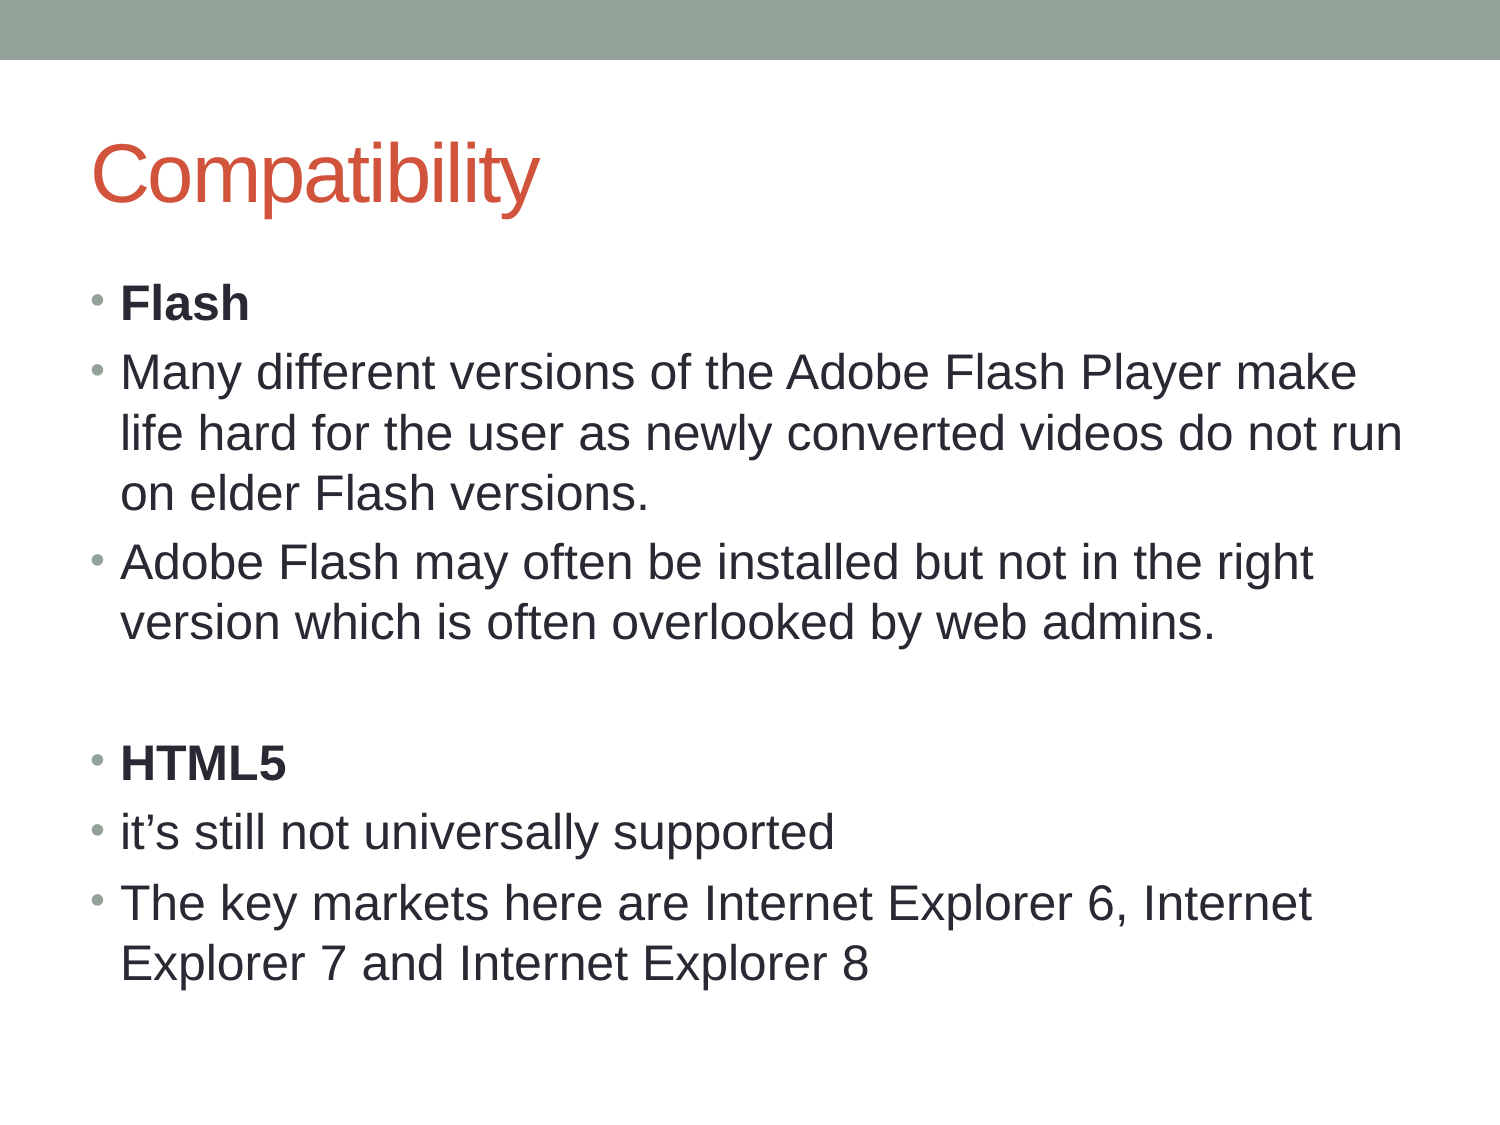

# Compatibility
Flash
Many different versions of the Adobe Flash Player make life hard for the user as newly converted videos do not run on elder Flash versions.
Adobe Flash may often be installed but not in the right version which is often overlooked by web admins.

HTML5
it’s still not universally supported
The key markets here are Internet Explorer 6, Internet Explorer 7 and Internet Explorer 8